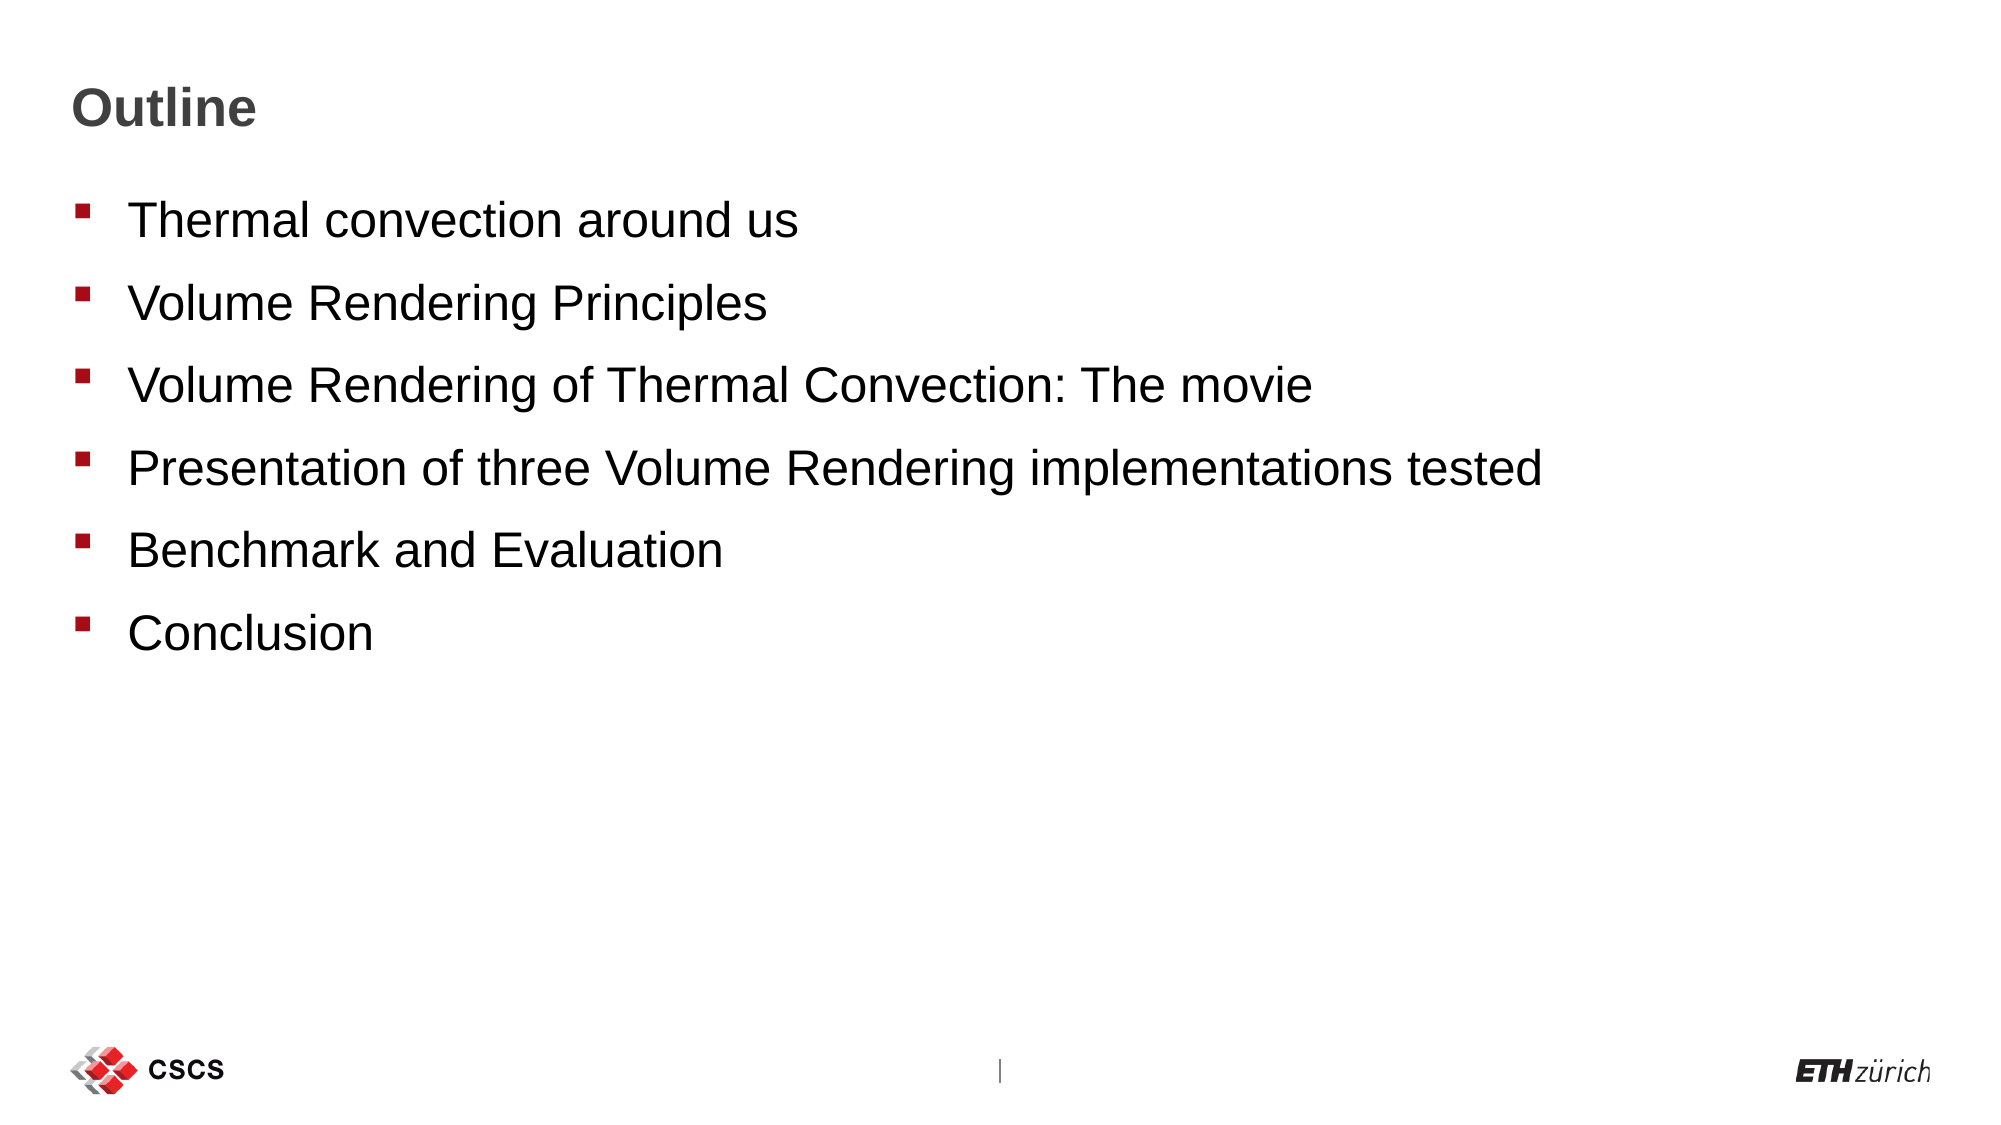

Outline
Thermal convection around us
Volume Rendering Principles
Volume Rendering of Thermal Convection: The movie
Presentation of three Volume Rendering implementations tested
Benchmark and Evaluation
Conclusion